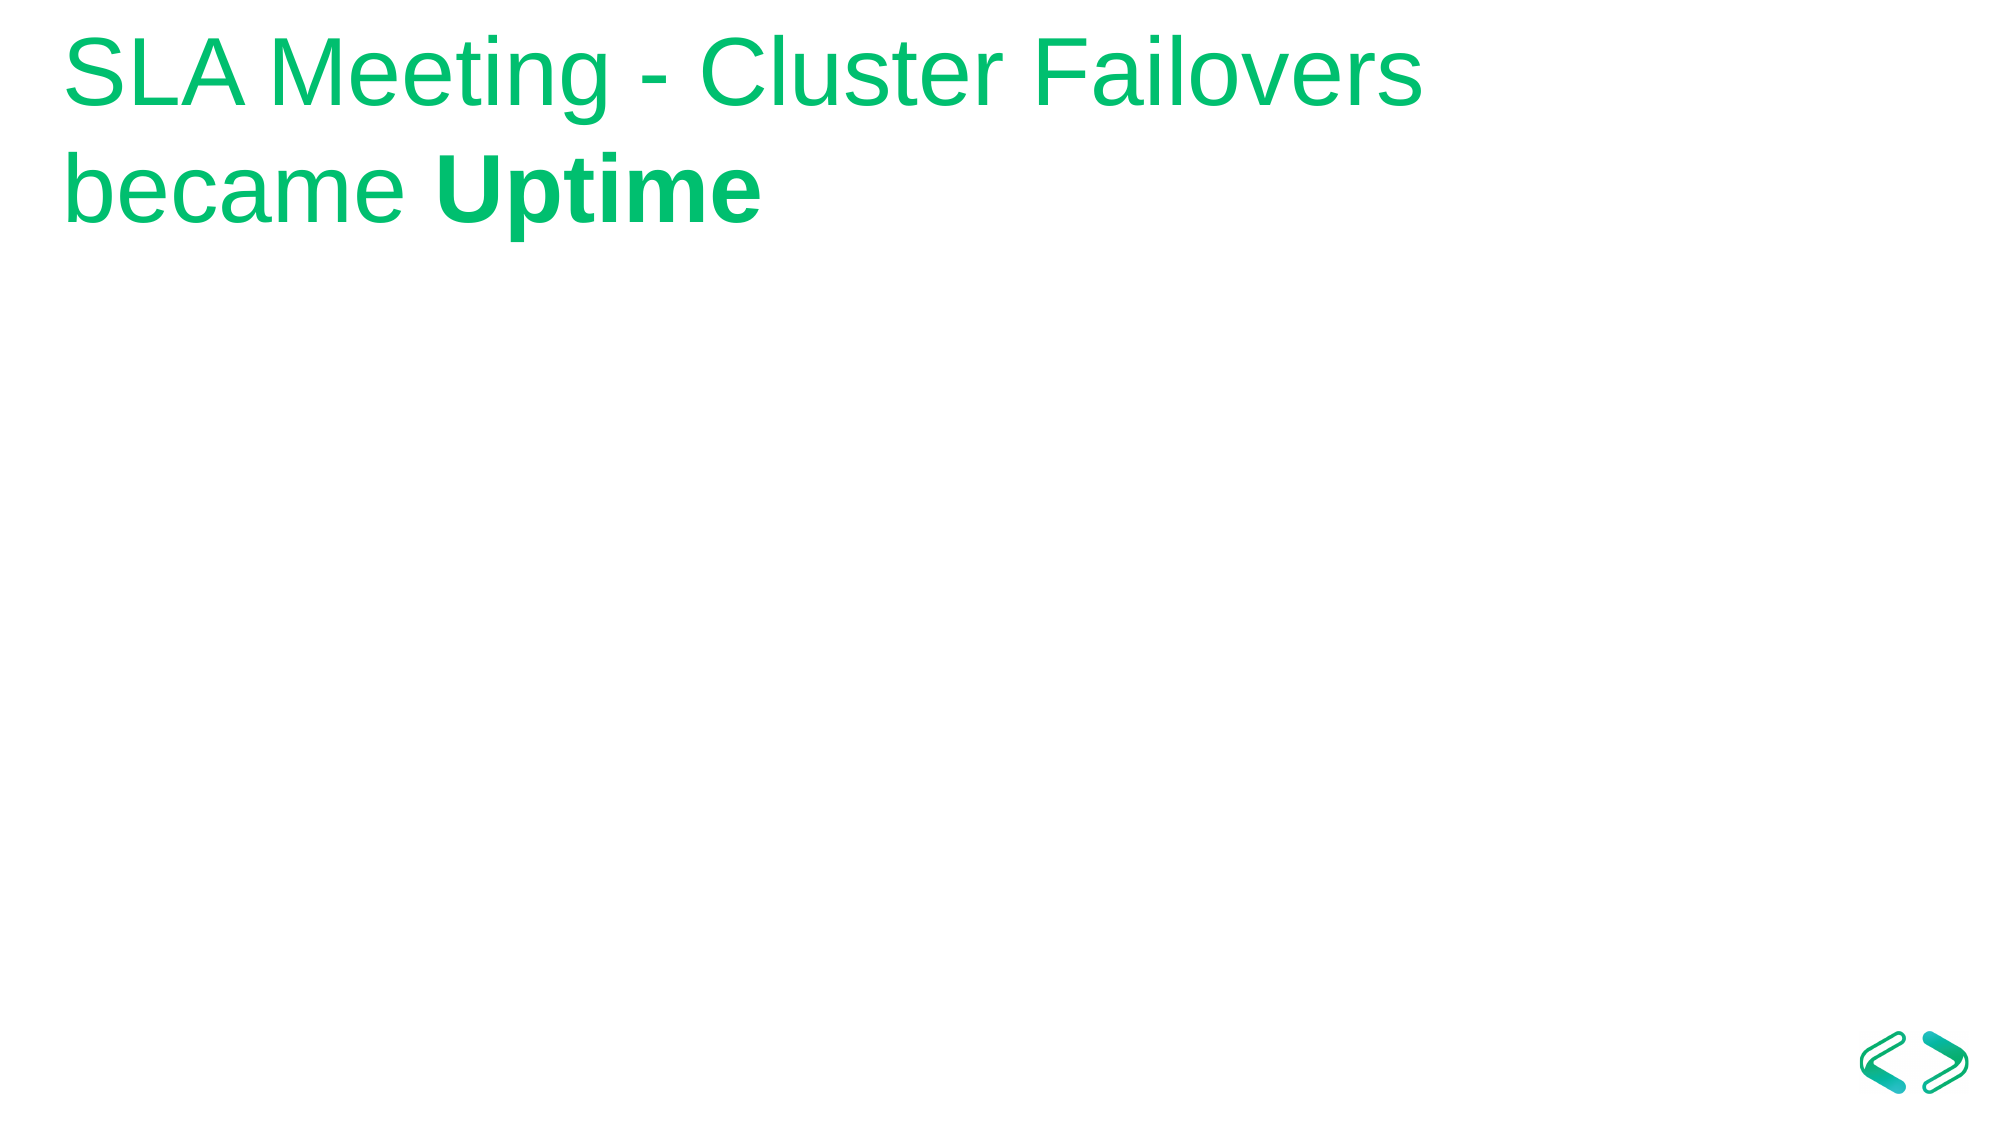

# SLA Meeting - Cluster Failovers became Uptime